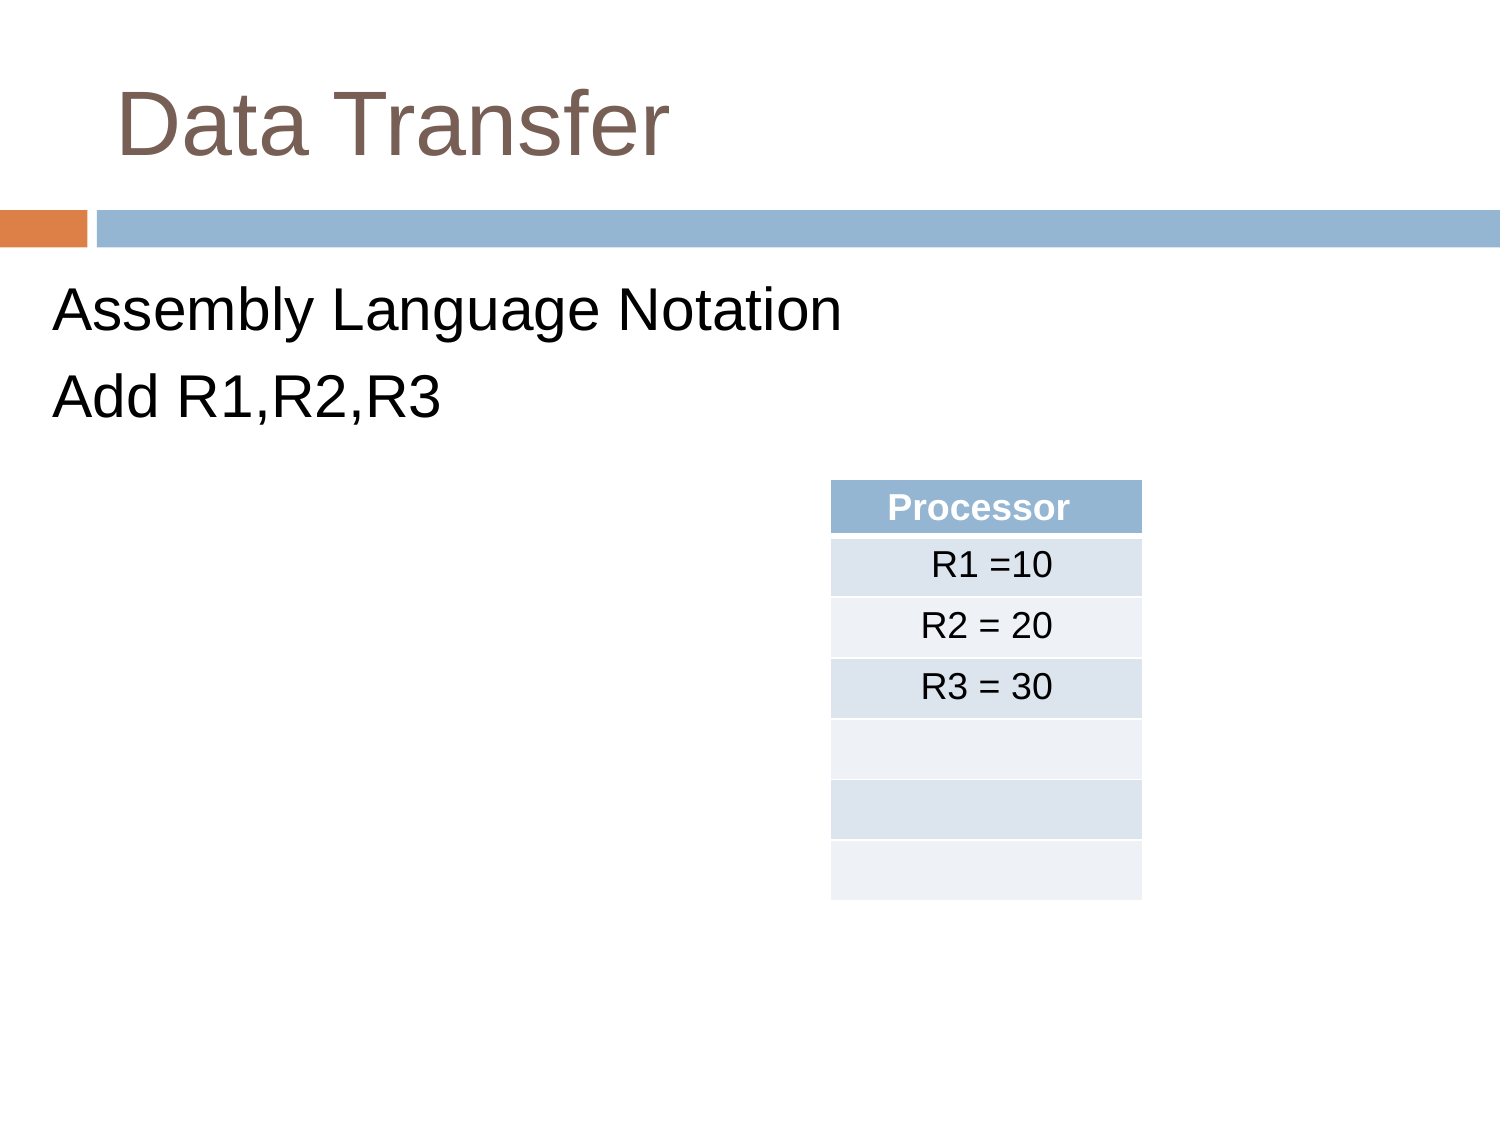

# Data Transfer
Assembly Language Notation
Add R1,R2,R3

| Processor |
| --- |
| R1 =10 |
| R2 = 20 |
| R3 = 30 |
|  |
|  |
|  |